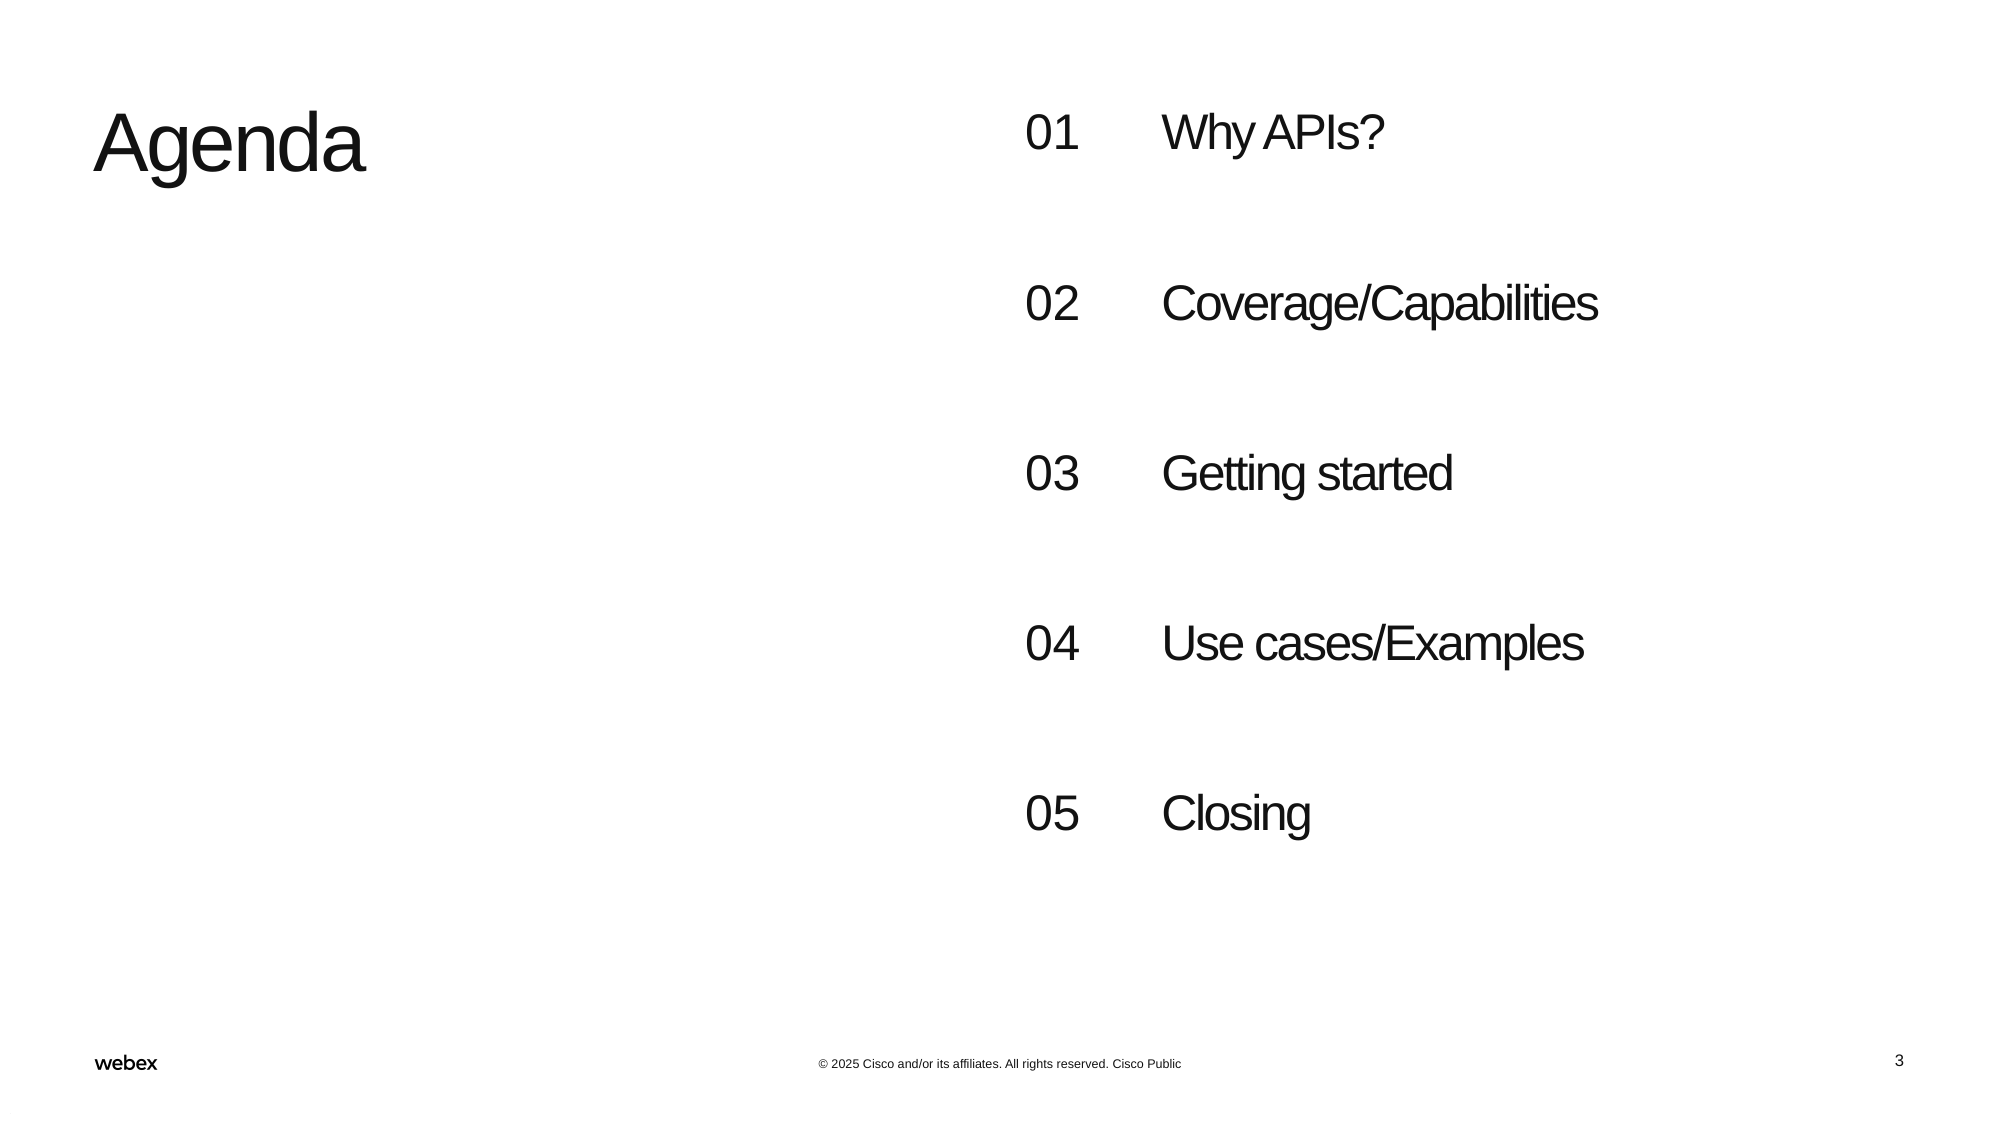

# Agenda
01
Why APIs?

Coverage/Capabilities
02

Getting started
03

04
Use cases/Examples

05
Closing